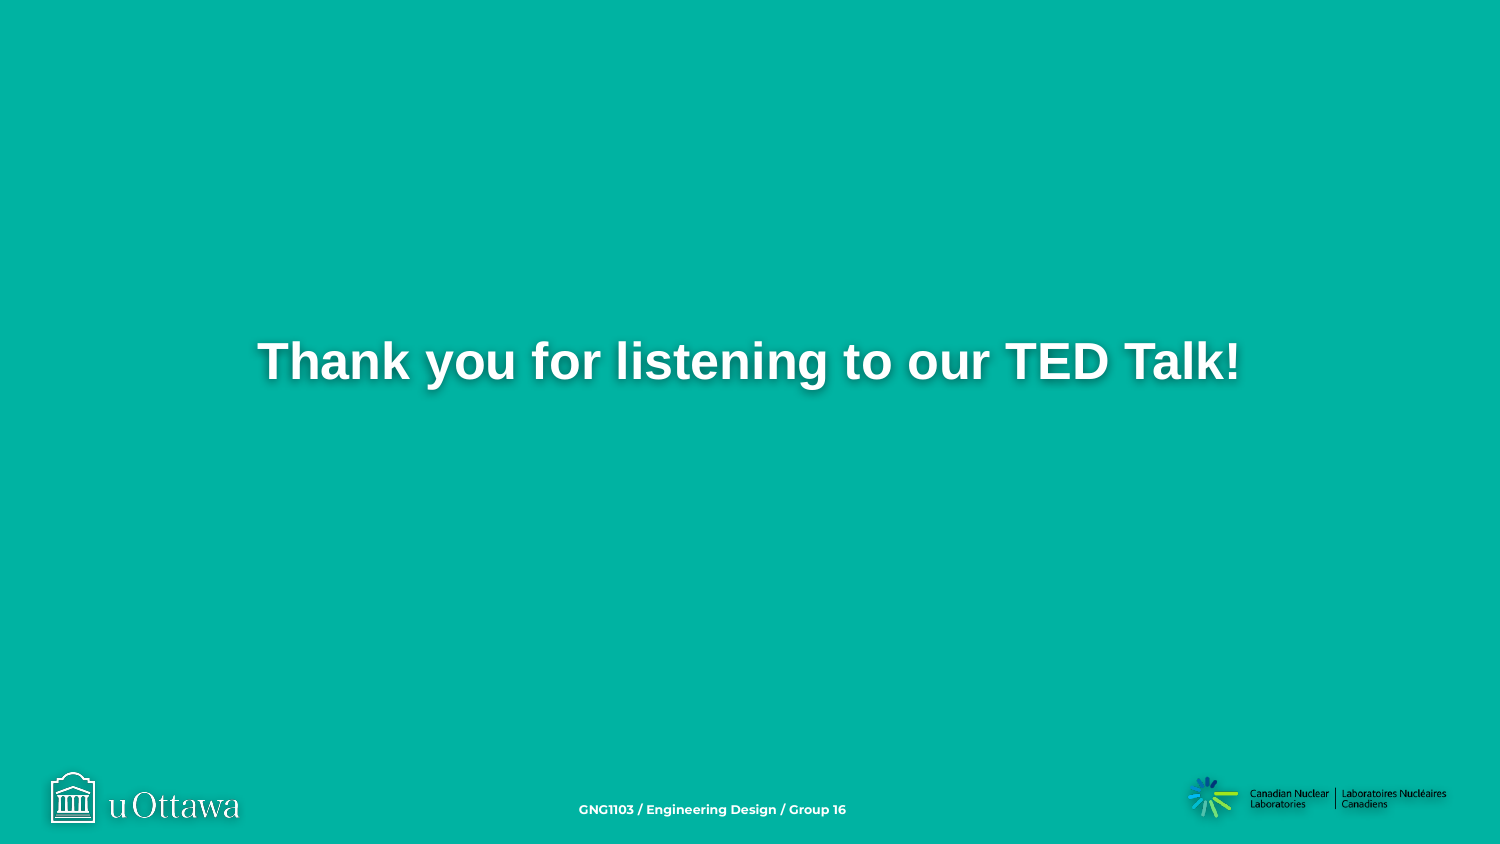

# Thank you for listening to our TED Talk!